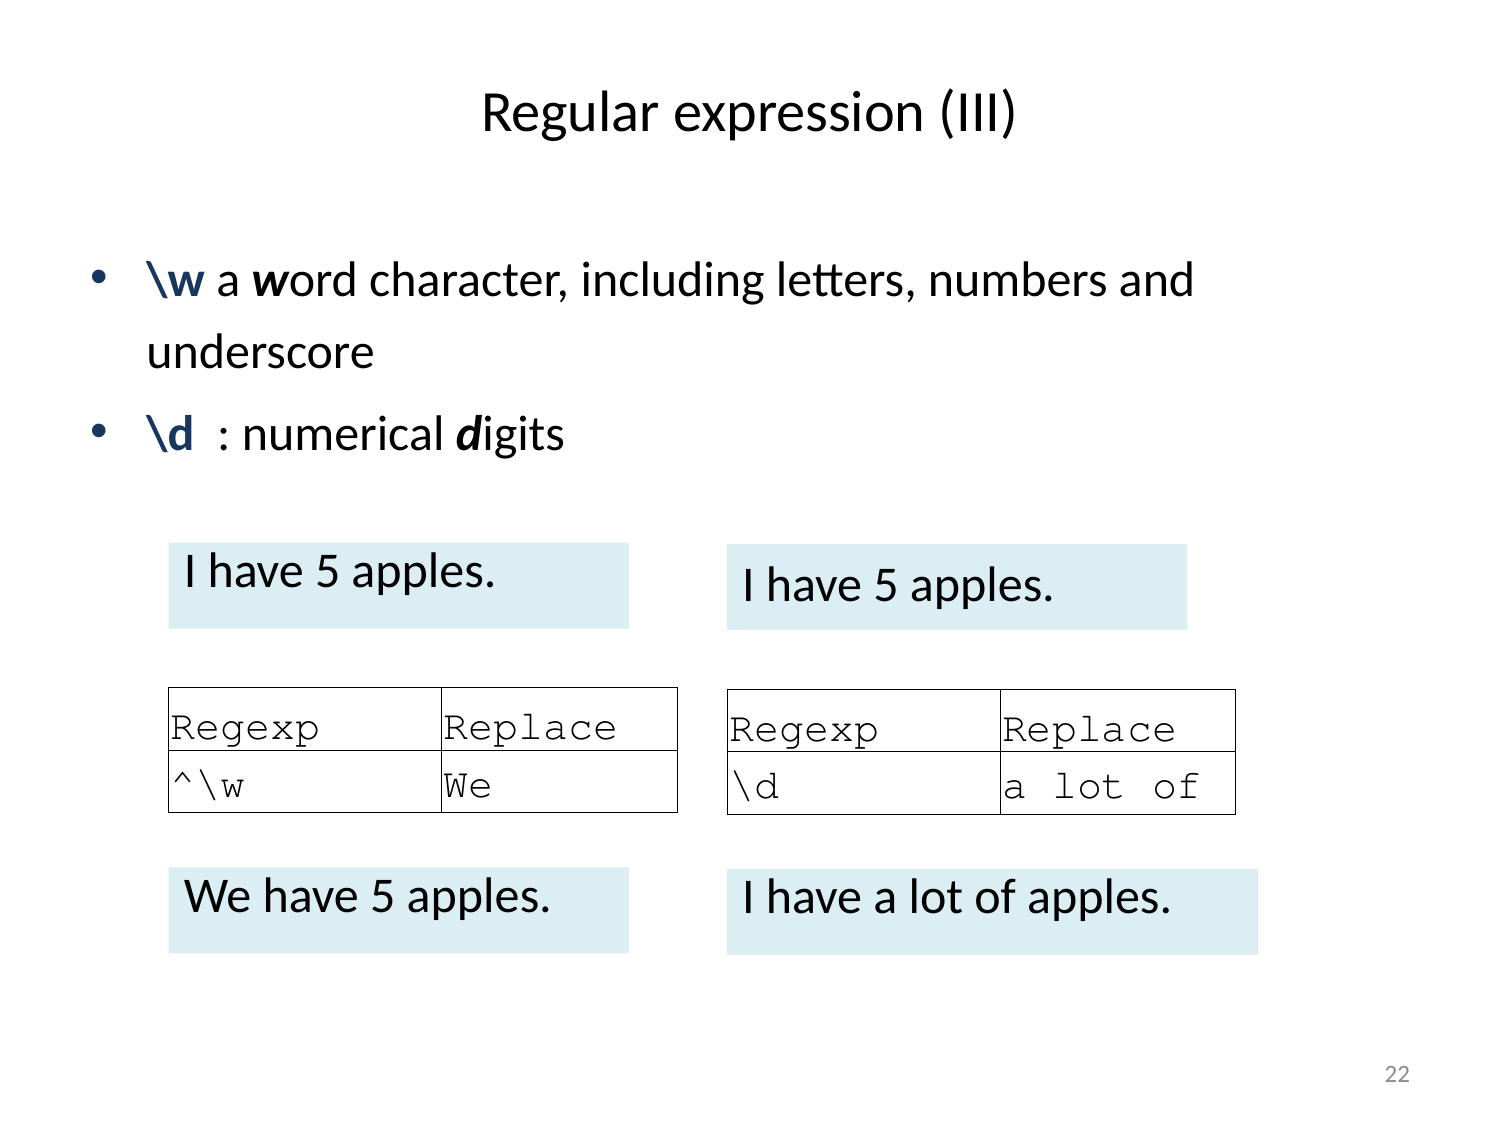

# Regular expression (III)
\w a word character, including letters, numbers and underscore
\d  : numerical digits
I have 5 apples.
I have 5 apples.
| Regexp | Replace |
| --- | --- |
| ^\w | We |
| Regexp | Replace |
| --- | --- |
| \d | a lot of |
We have 5 apples.
I have a lot of apples.
22